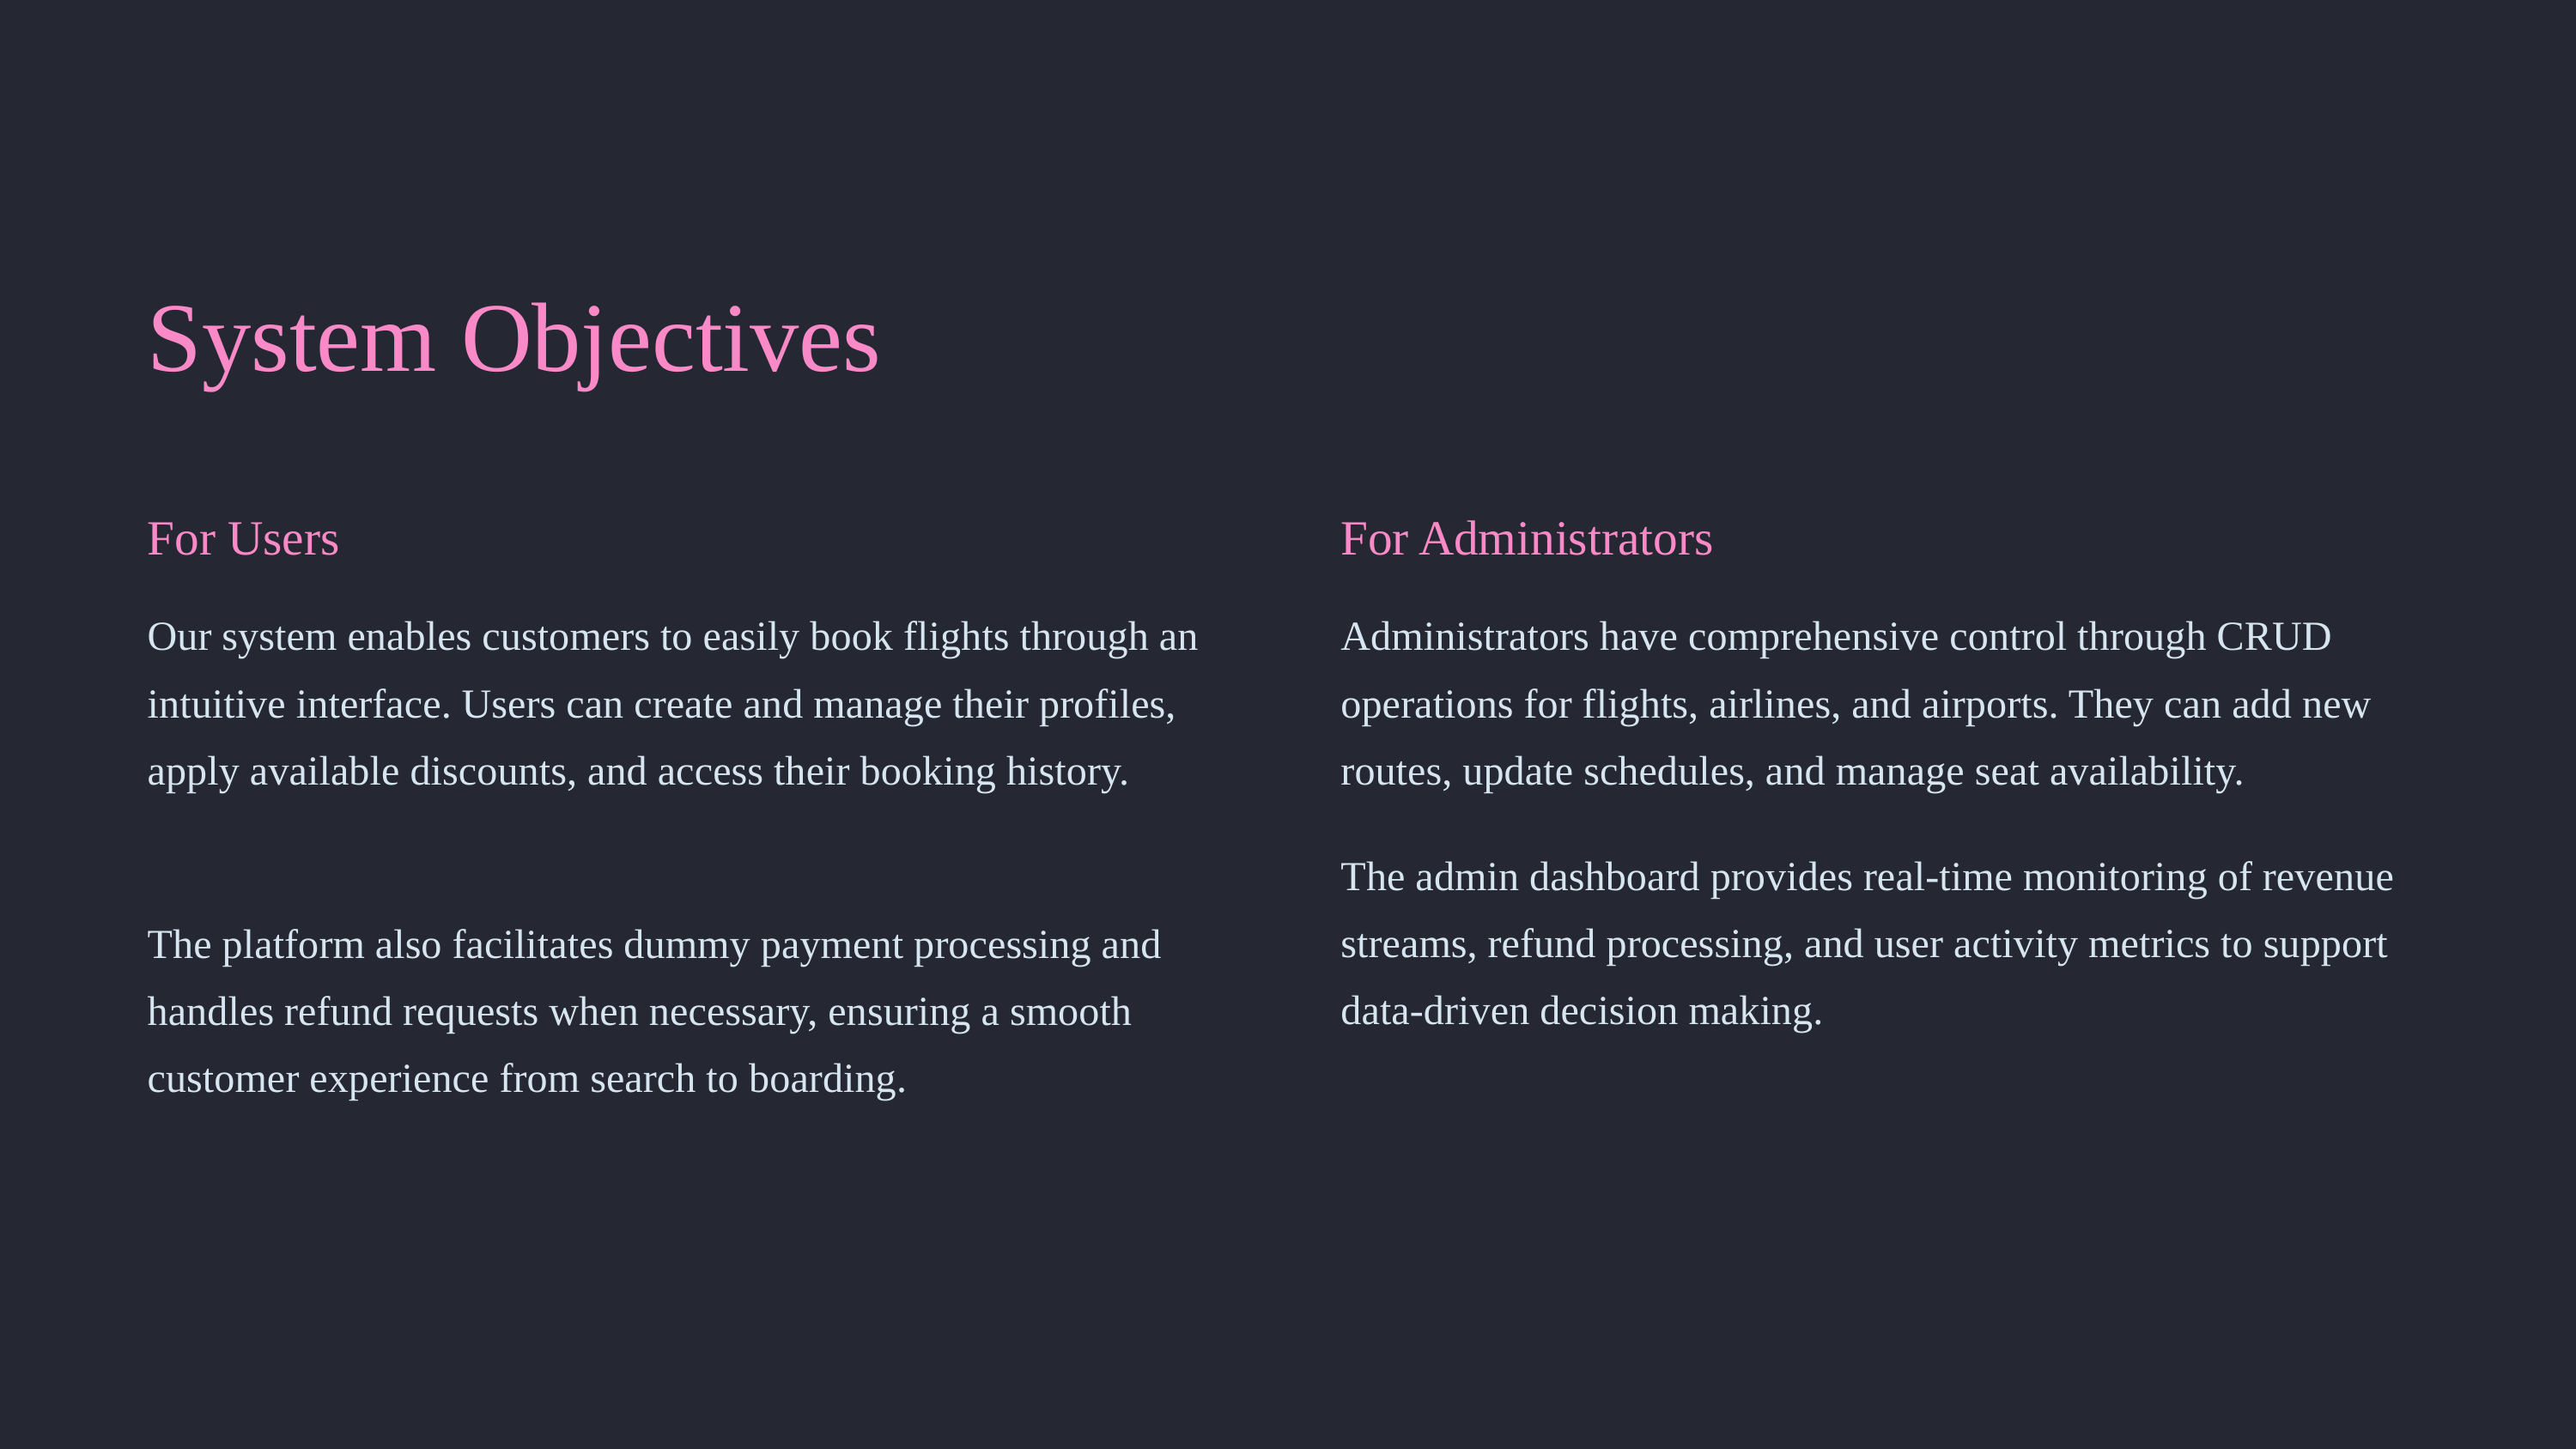

System Objectives

For Users

For Administrators

Our system enables customers to easily book flights through an intuitive interface. Users can create and manage their profiles, apply available discounts, and access their booking history.

Administrators have comprehensive control through CRUD operations for flights, airlines, and airports. They can add new routes, update schedules, and manage seat availability.

The admin dashboard provides real-time monitoring of revenue streams, refund processing, and user activity metrics to support data-driven decision making.

The platform also facilitates dummy payment processing and handles refund requests when necessary, ensuring a smooth customer experience from search to boarding.